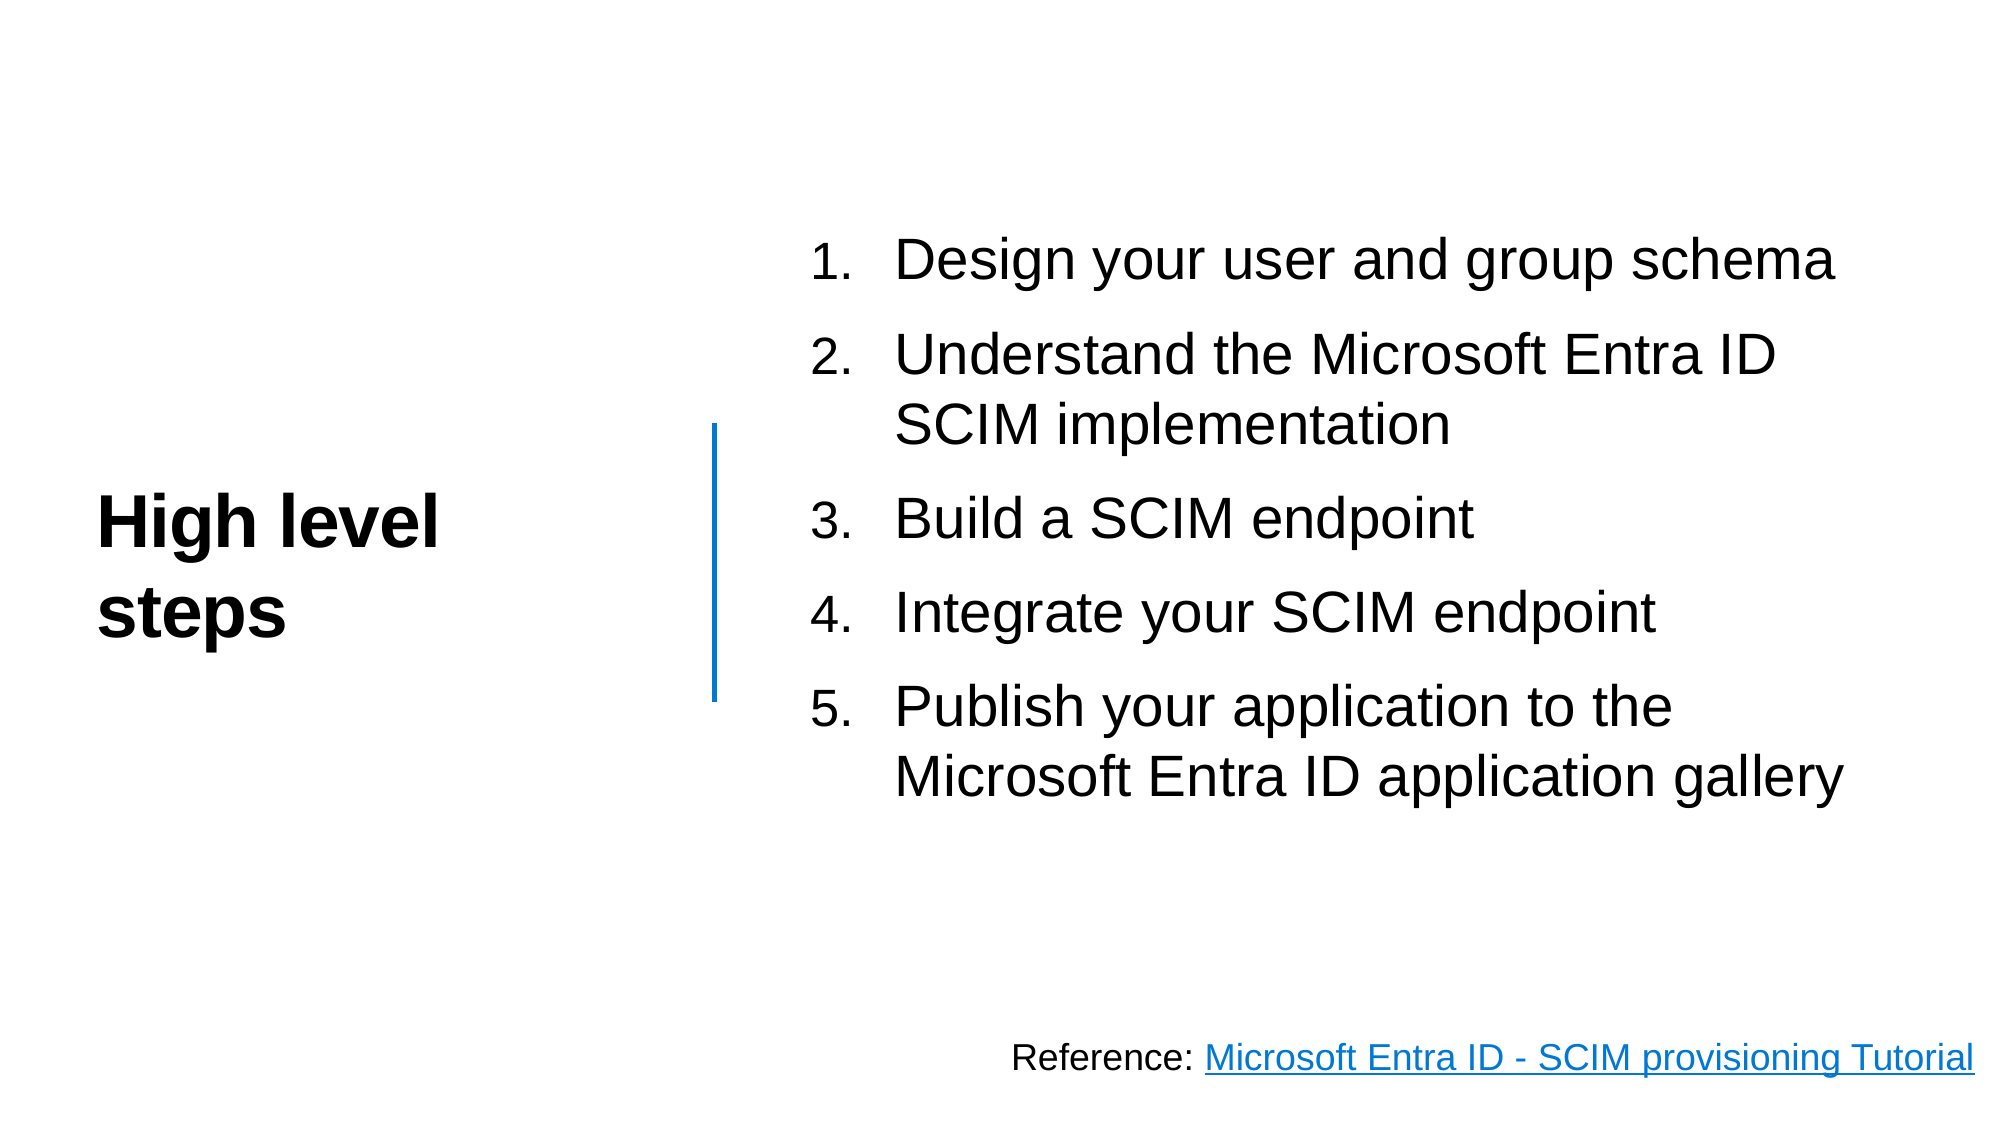

Design your user and group schema
Understand the Microsoft Entra ID SCIM implementation
Build a SCIM endpoint
Integrate your SCIM endpoint
Publish your application to the Microsoft Entra ID application gallery

# High level steps
Reference: Microsoft Entra ID - SCIM provisioning Tutorial